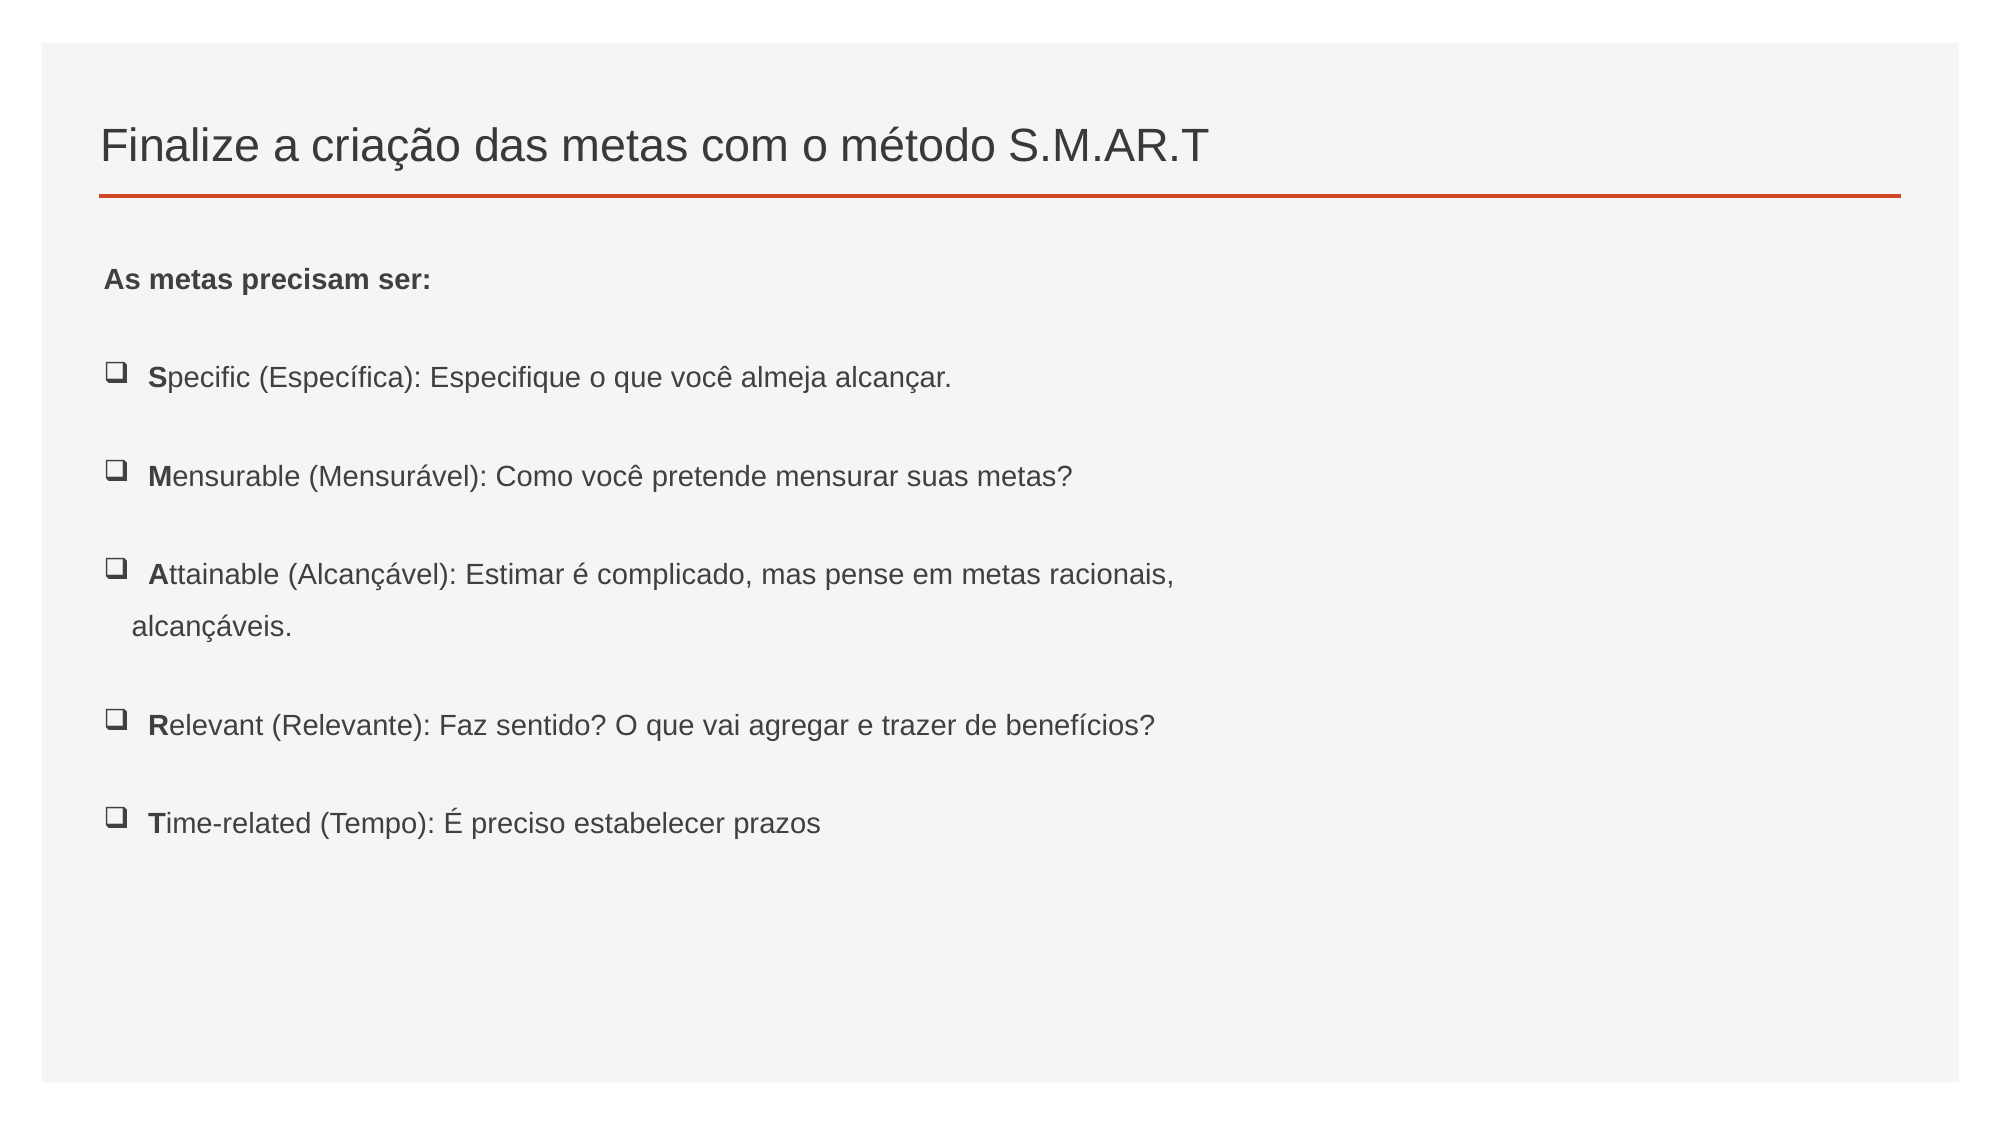

# Finalize a criação das metas com o método S.M.AR.T
As metas precisam ser:
  Specific (Específica): Especifique o que você almeja alcançar.
  Mensurable (Mensurável): Como você pretende mensurar suas metas?
  Attainable (Alcançável): Estimar é complicado, mas pense em metas racionais, alcançáveis.
  Relevant (Relevante): Faz sentido? O que vai agregar e trazer de benefícios?
  Time-related (Tempo): É preciso estabelecer prazos